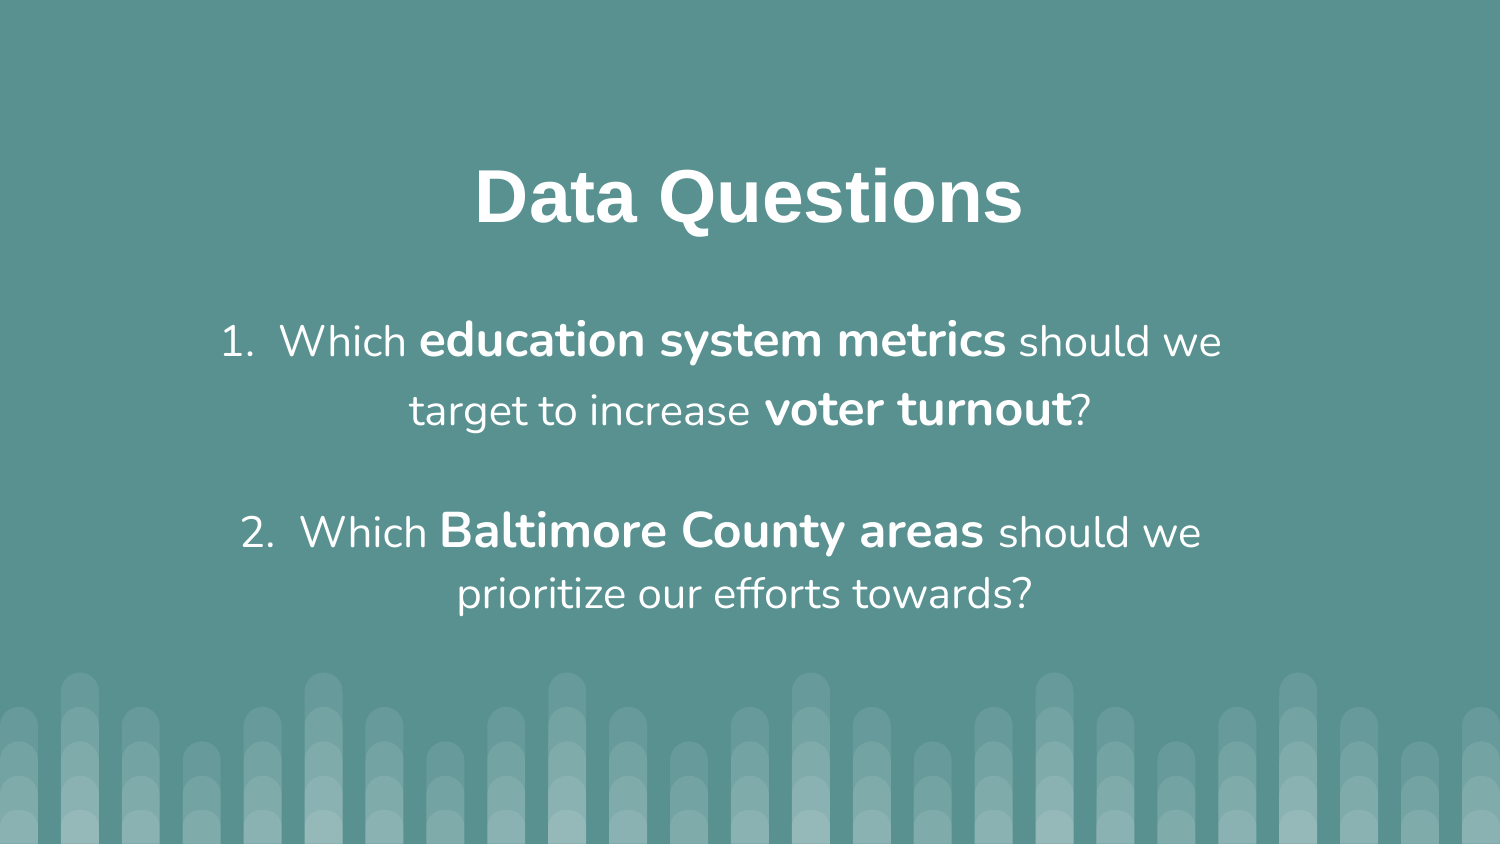

# Data Questions
Which education system metrics should we target to increase voter turnout?
Which Baltimore County areas should we prioritize our efforts towards?